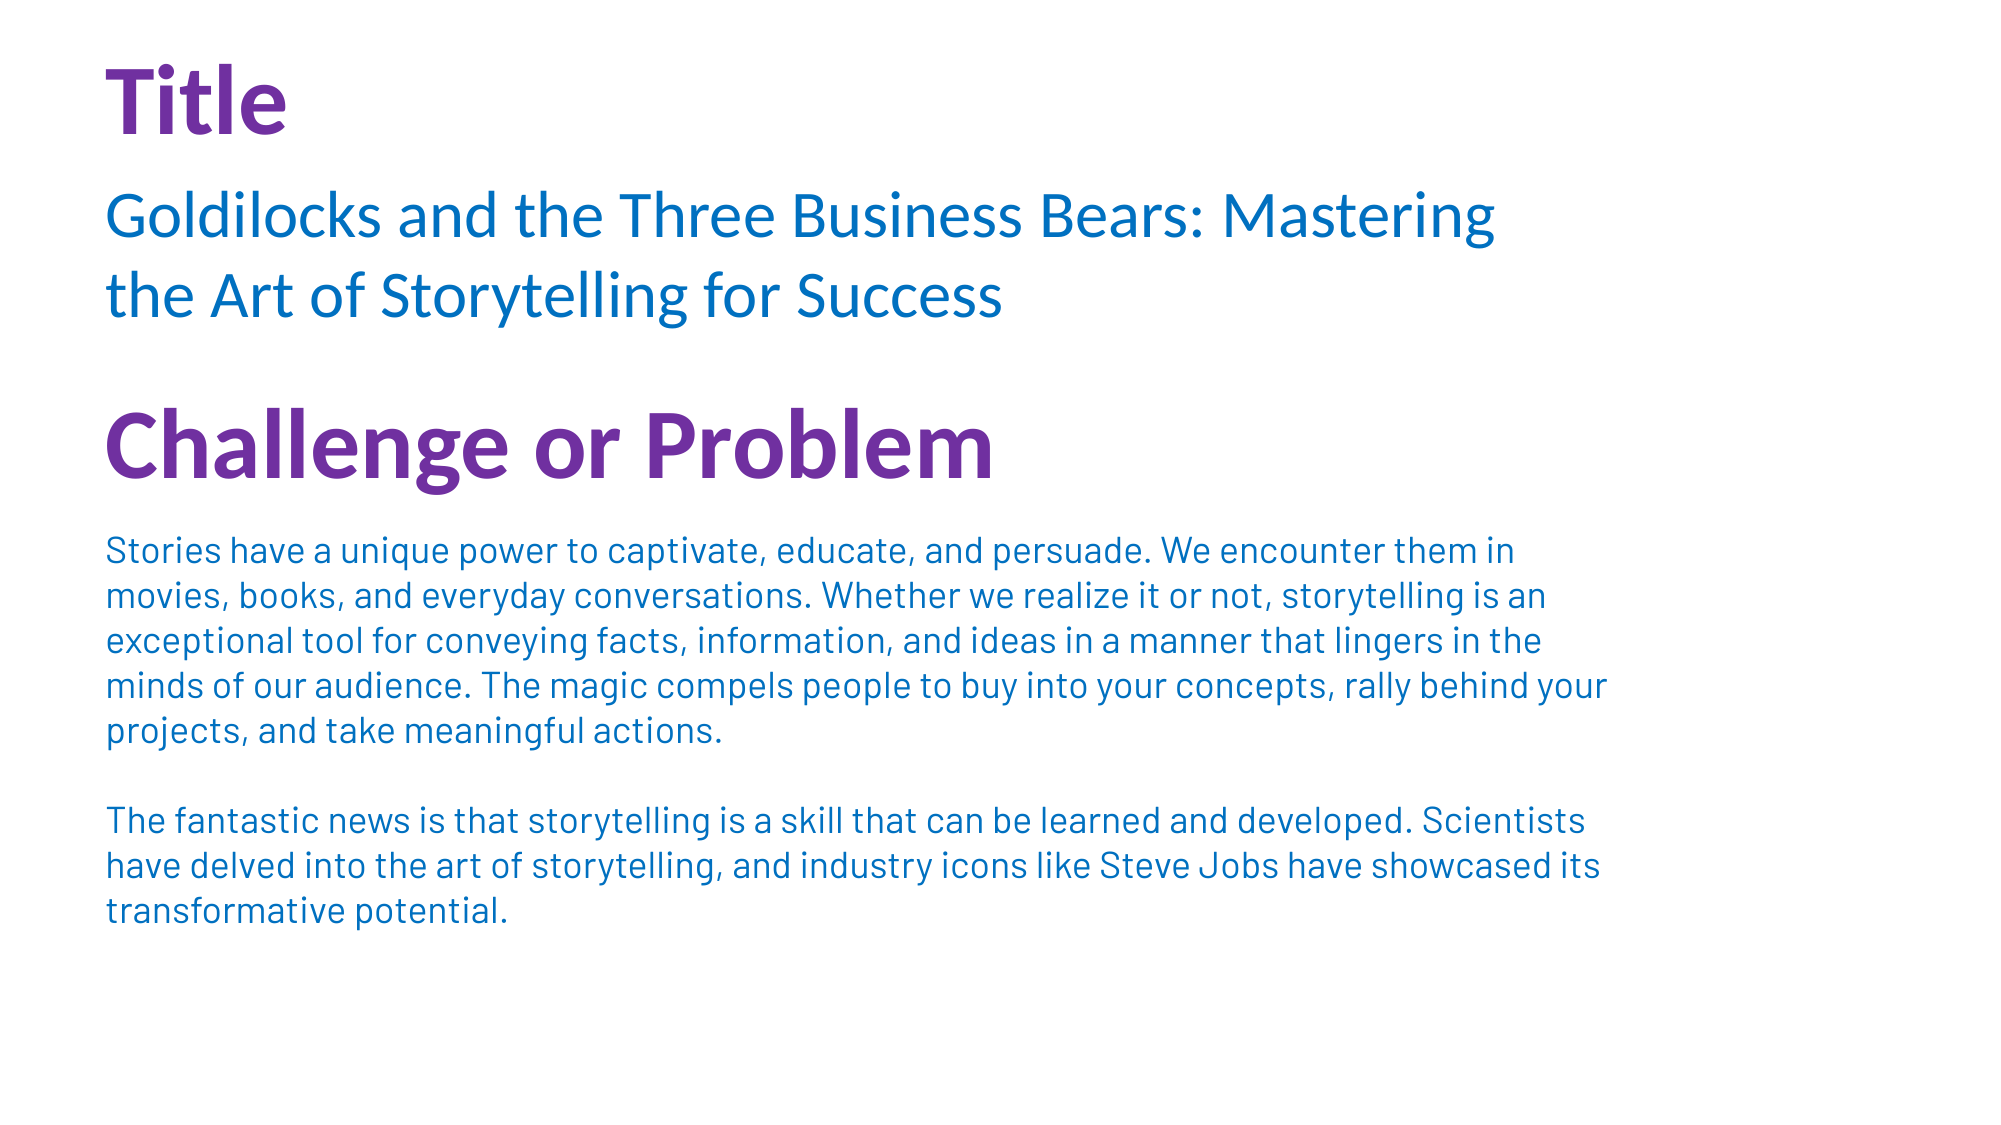

Title
Goldilocks and the Three Business Bears: Mastering the Art of Storytelling for Success
Challenge or Problem
Stories have a unique power to captivate, educate, and persuade. We encounter them in movies, books, and everyday conversations. Whether we realize it or not, storytelling is an exceptional tool for conveying facts, information, and ideas in a manner that lingers in the minds of our audience. The magic compels people to buy into your concepts, rally behind your projects, and take meaningful actions.

The fantastic news is that storytelling is a skill that can be learned and developed. Scientists have delved into the art of storytelling, and industry icons like Steve Jobs have showcased its transformative potential.